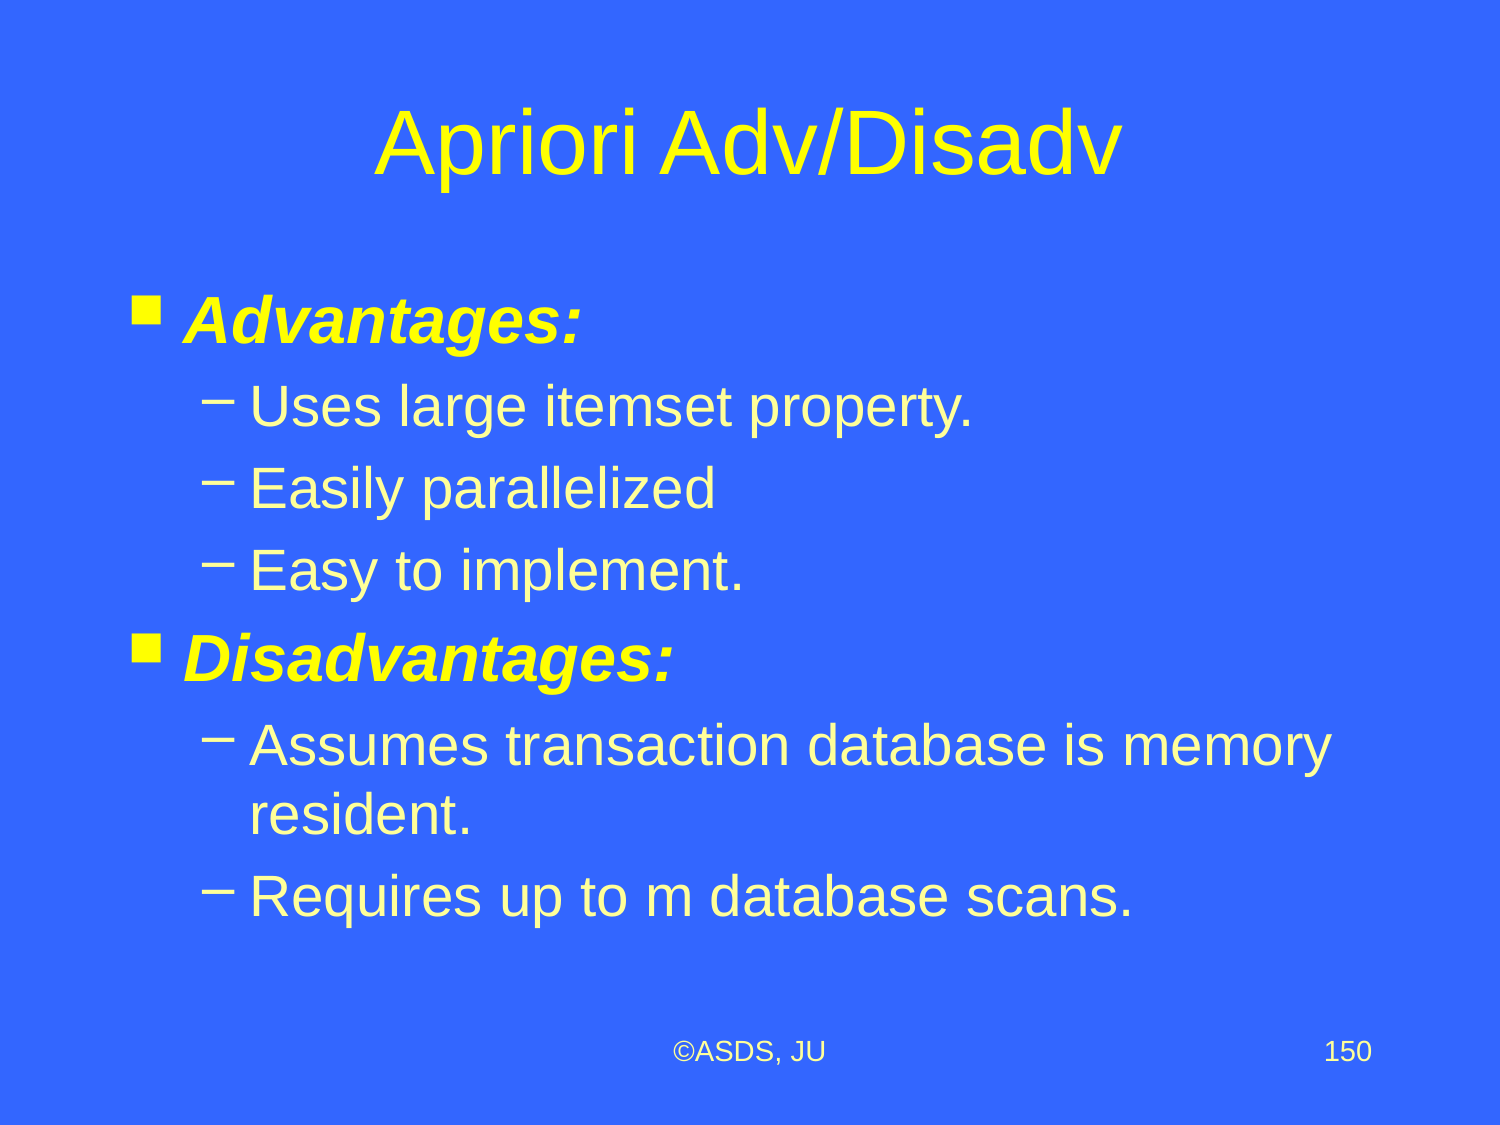

# Apriori Adv/Disadv
Advantages:
Uses large itemset property.
Easily parallelized
Easy to implement.
Disadvantages:
Assumes transaction database is memory resident.
Requires up to m database scans.
©ASDS, JU
150